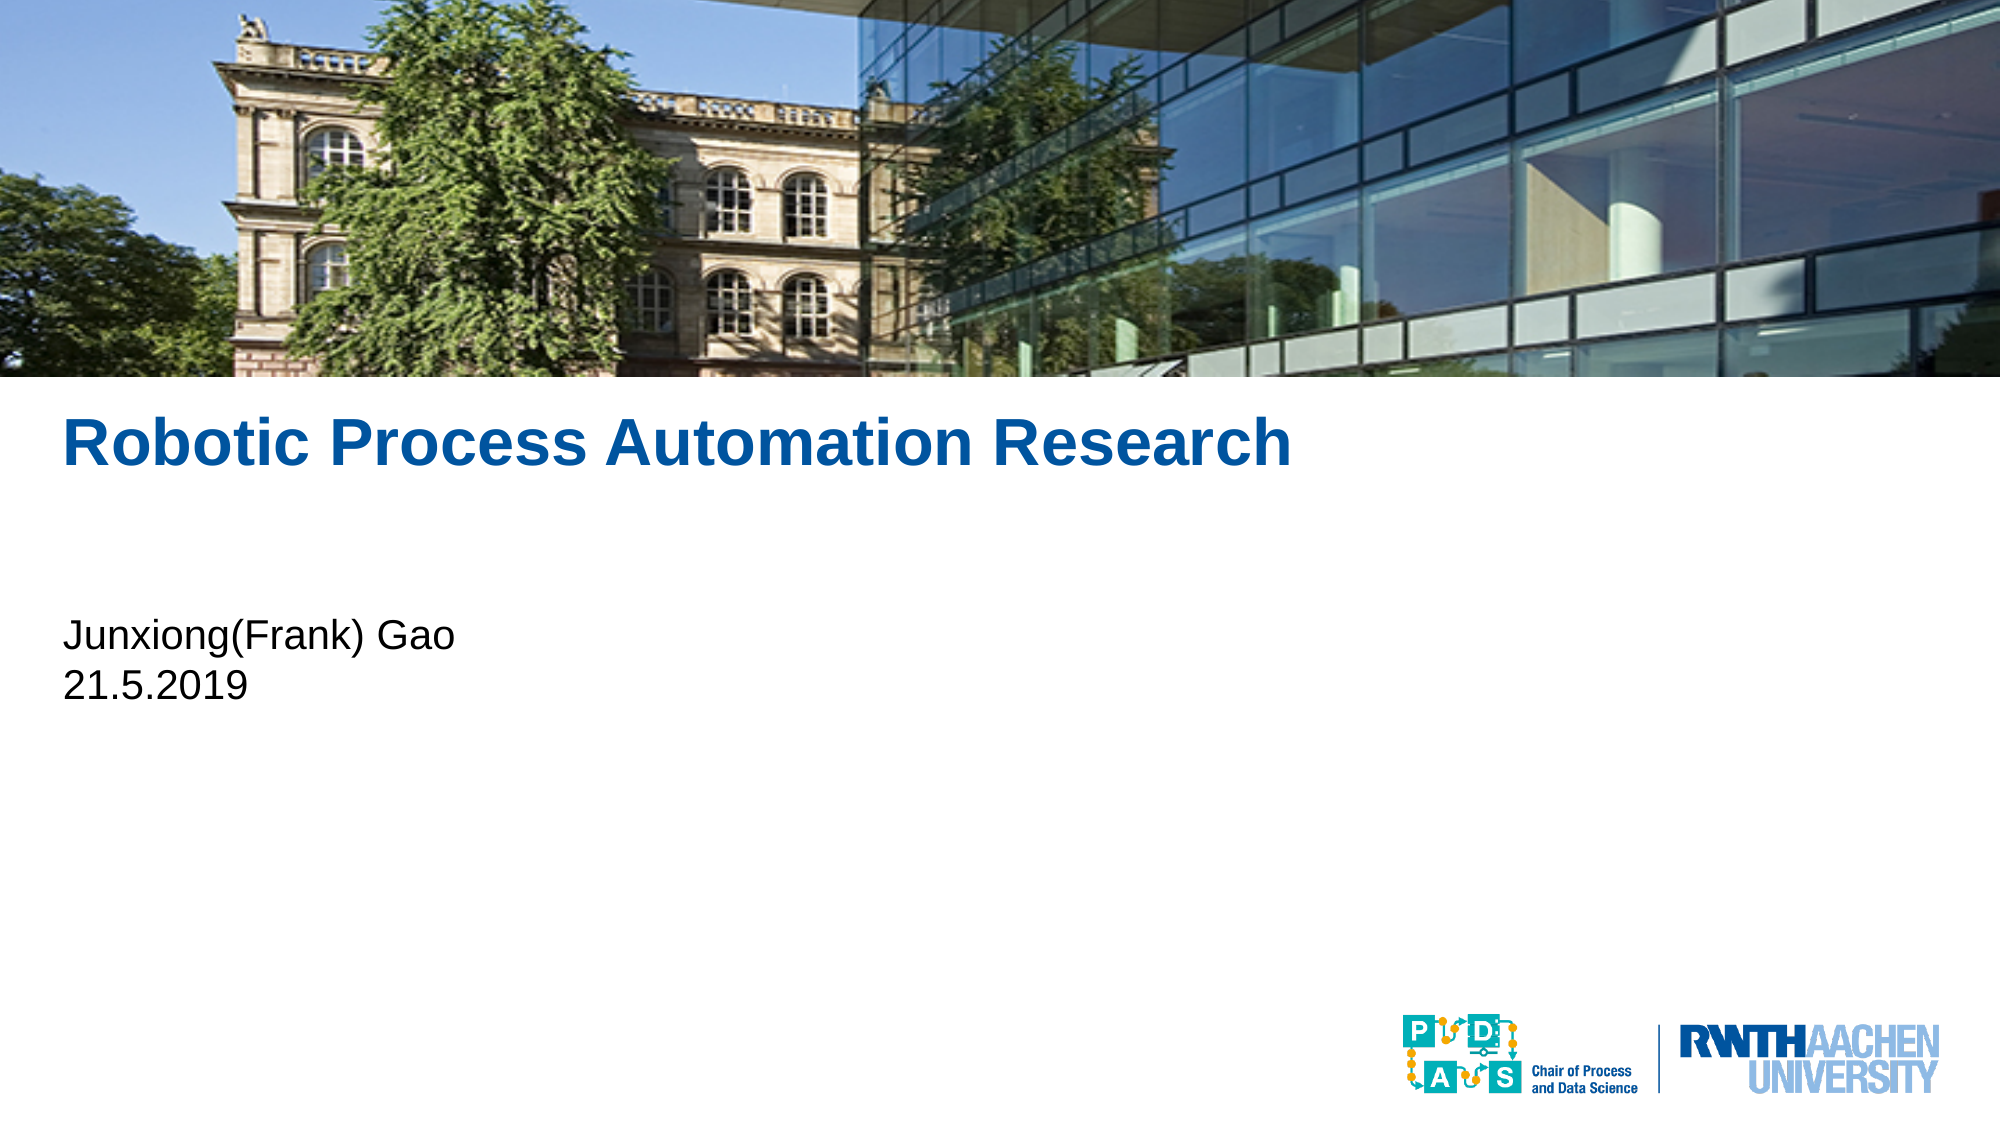

# Robotic Process Automation Research
Junxiong(Frank) Gao
21.5.2019